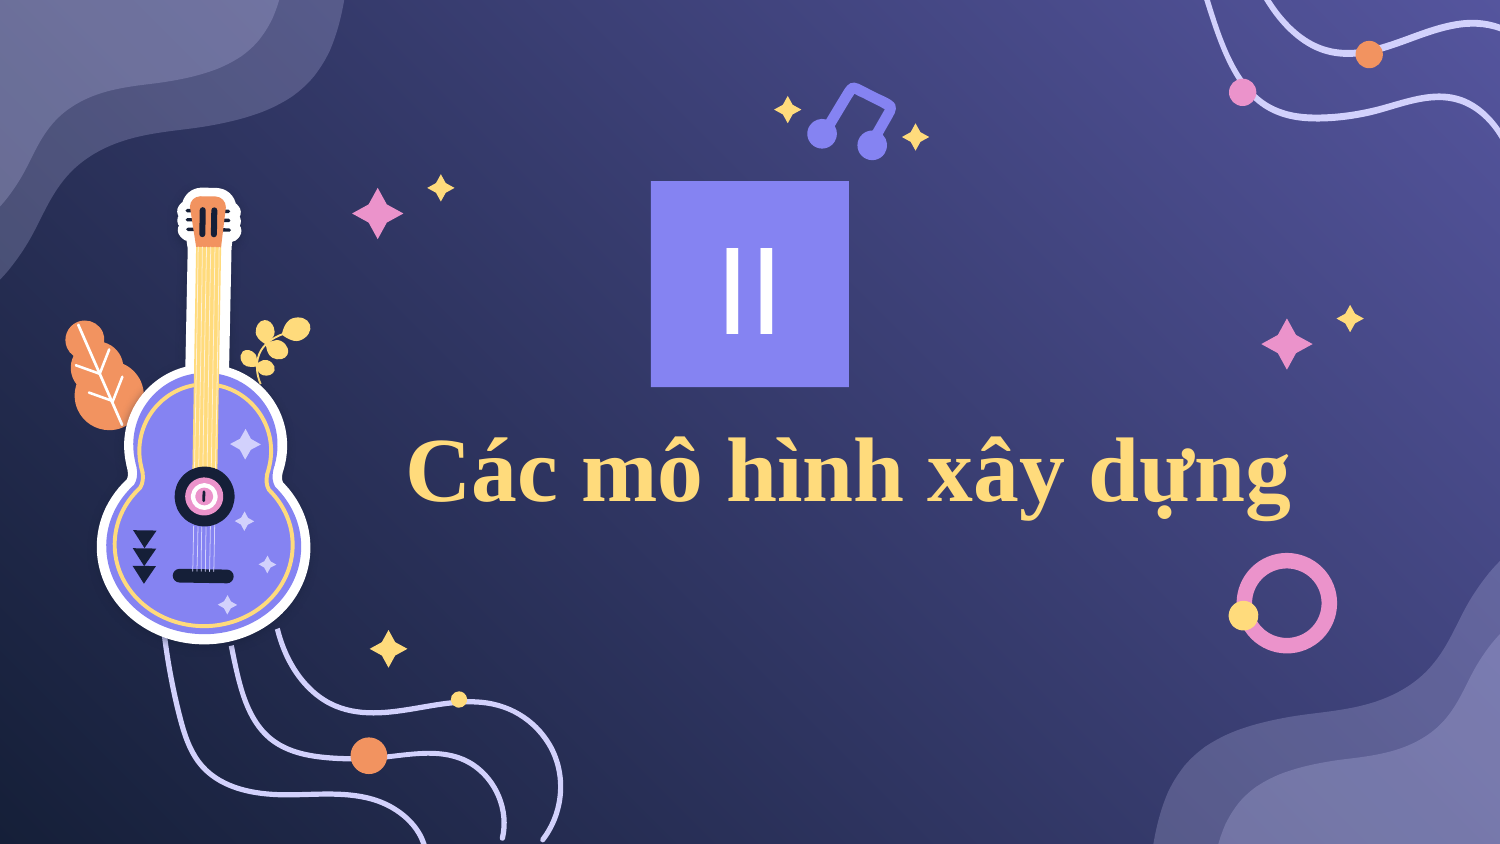

II

# Các mô hình xây dựng